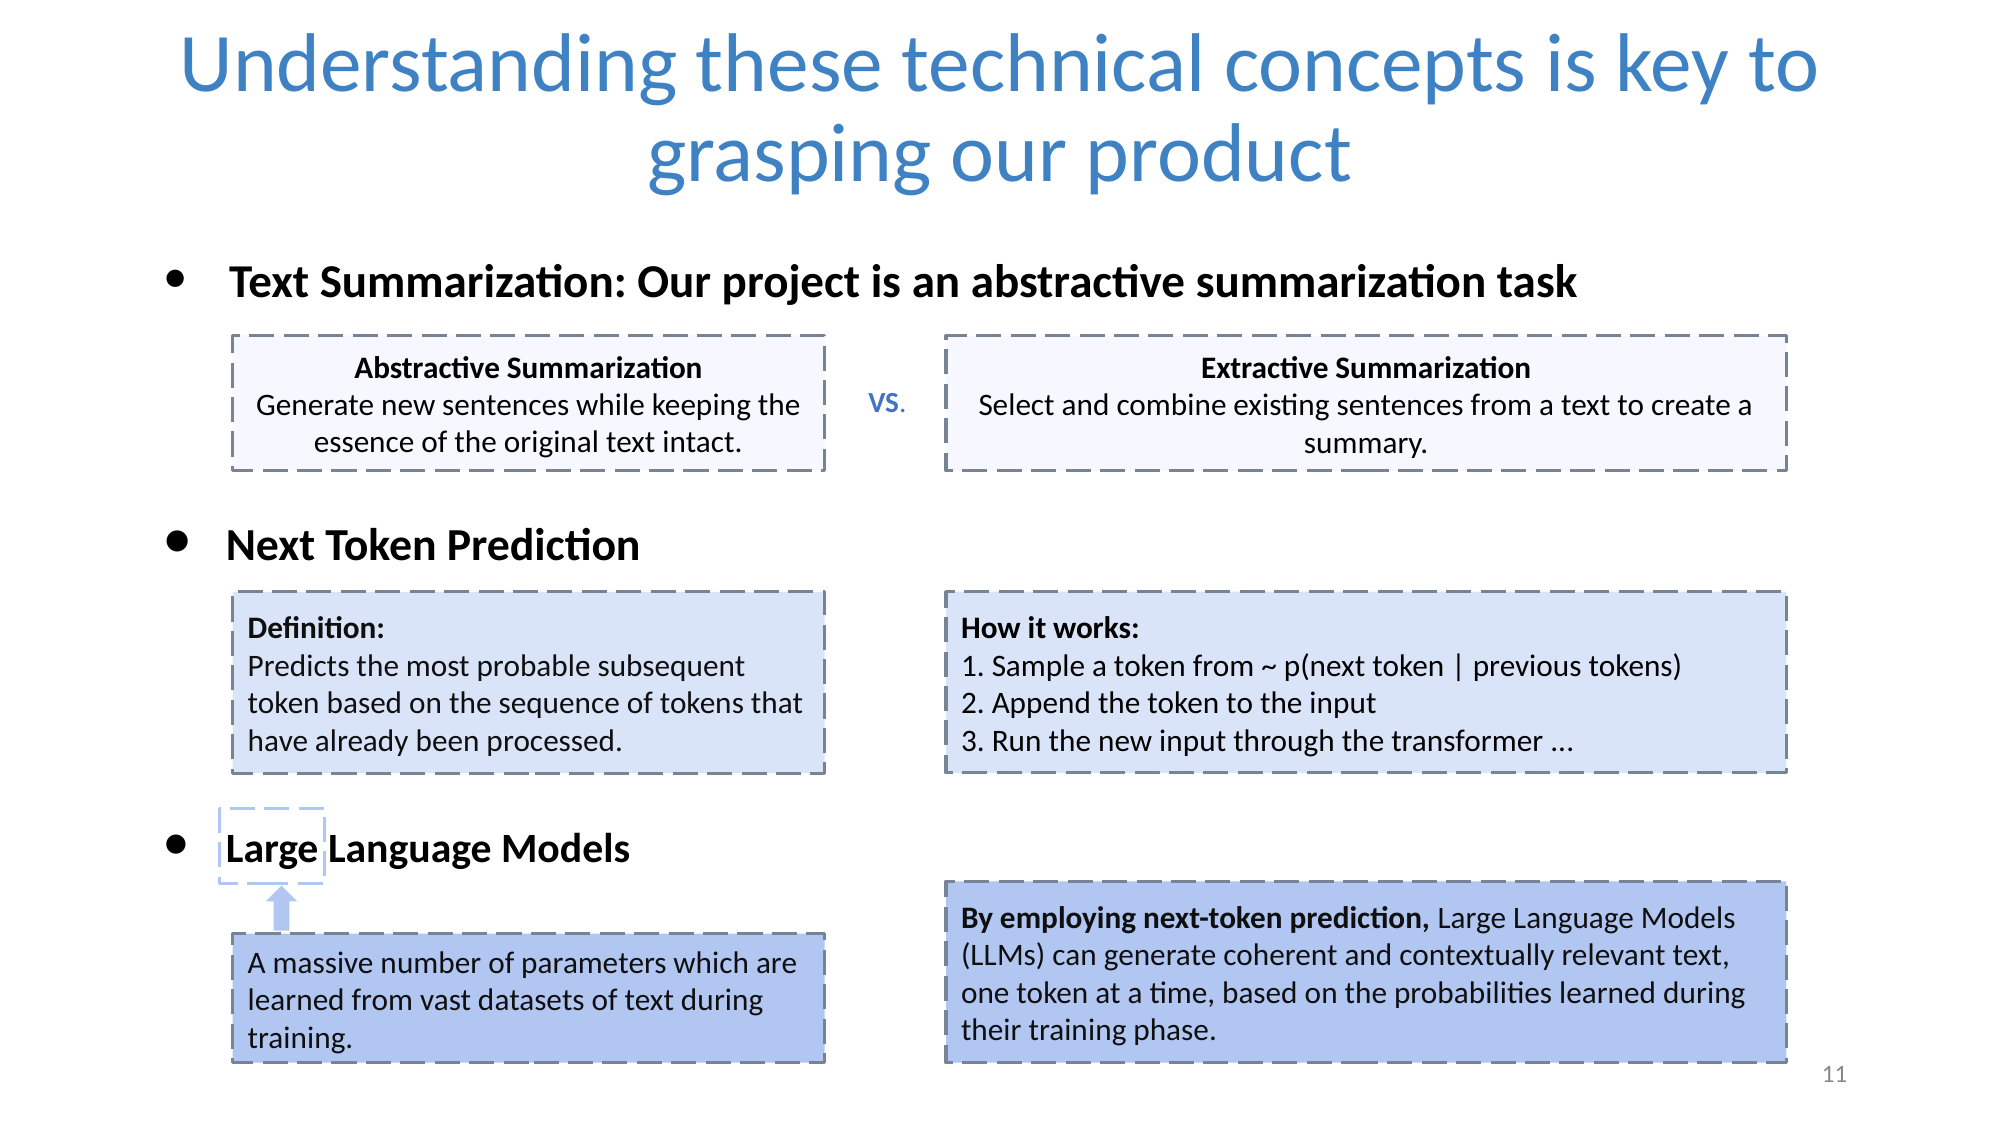

Understanding these technical concepts is key to grasping our product
# Text Summarization: Our project is an abstractive summarization task
Abstractive Summarization
Generate new sentences while keeping the essence of the original text intact.
Extractive Summarization
Select and combine existing sentences from a text to create a summary.
VS.
Next Token Prediction
How it works:
1. Sample a token from ~ p(next token | previous tokens)
2. Append the token to the input
3. Run the new input through the transformer ...
Definition:
Predicts the most probable subsequent token based on the sequence of tokens that have already been processed.
Large Language Models

By employing next-token prediction, Large Language Models (LLMs) can generate coherent and contextually relevant text, one token at a time, based on the probabilities learned during their training phase.

A massive number of parameters which are learned from vast datasets of text during training.
11